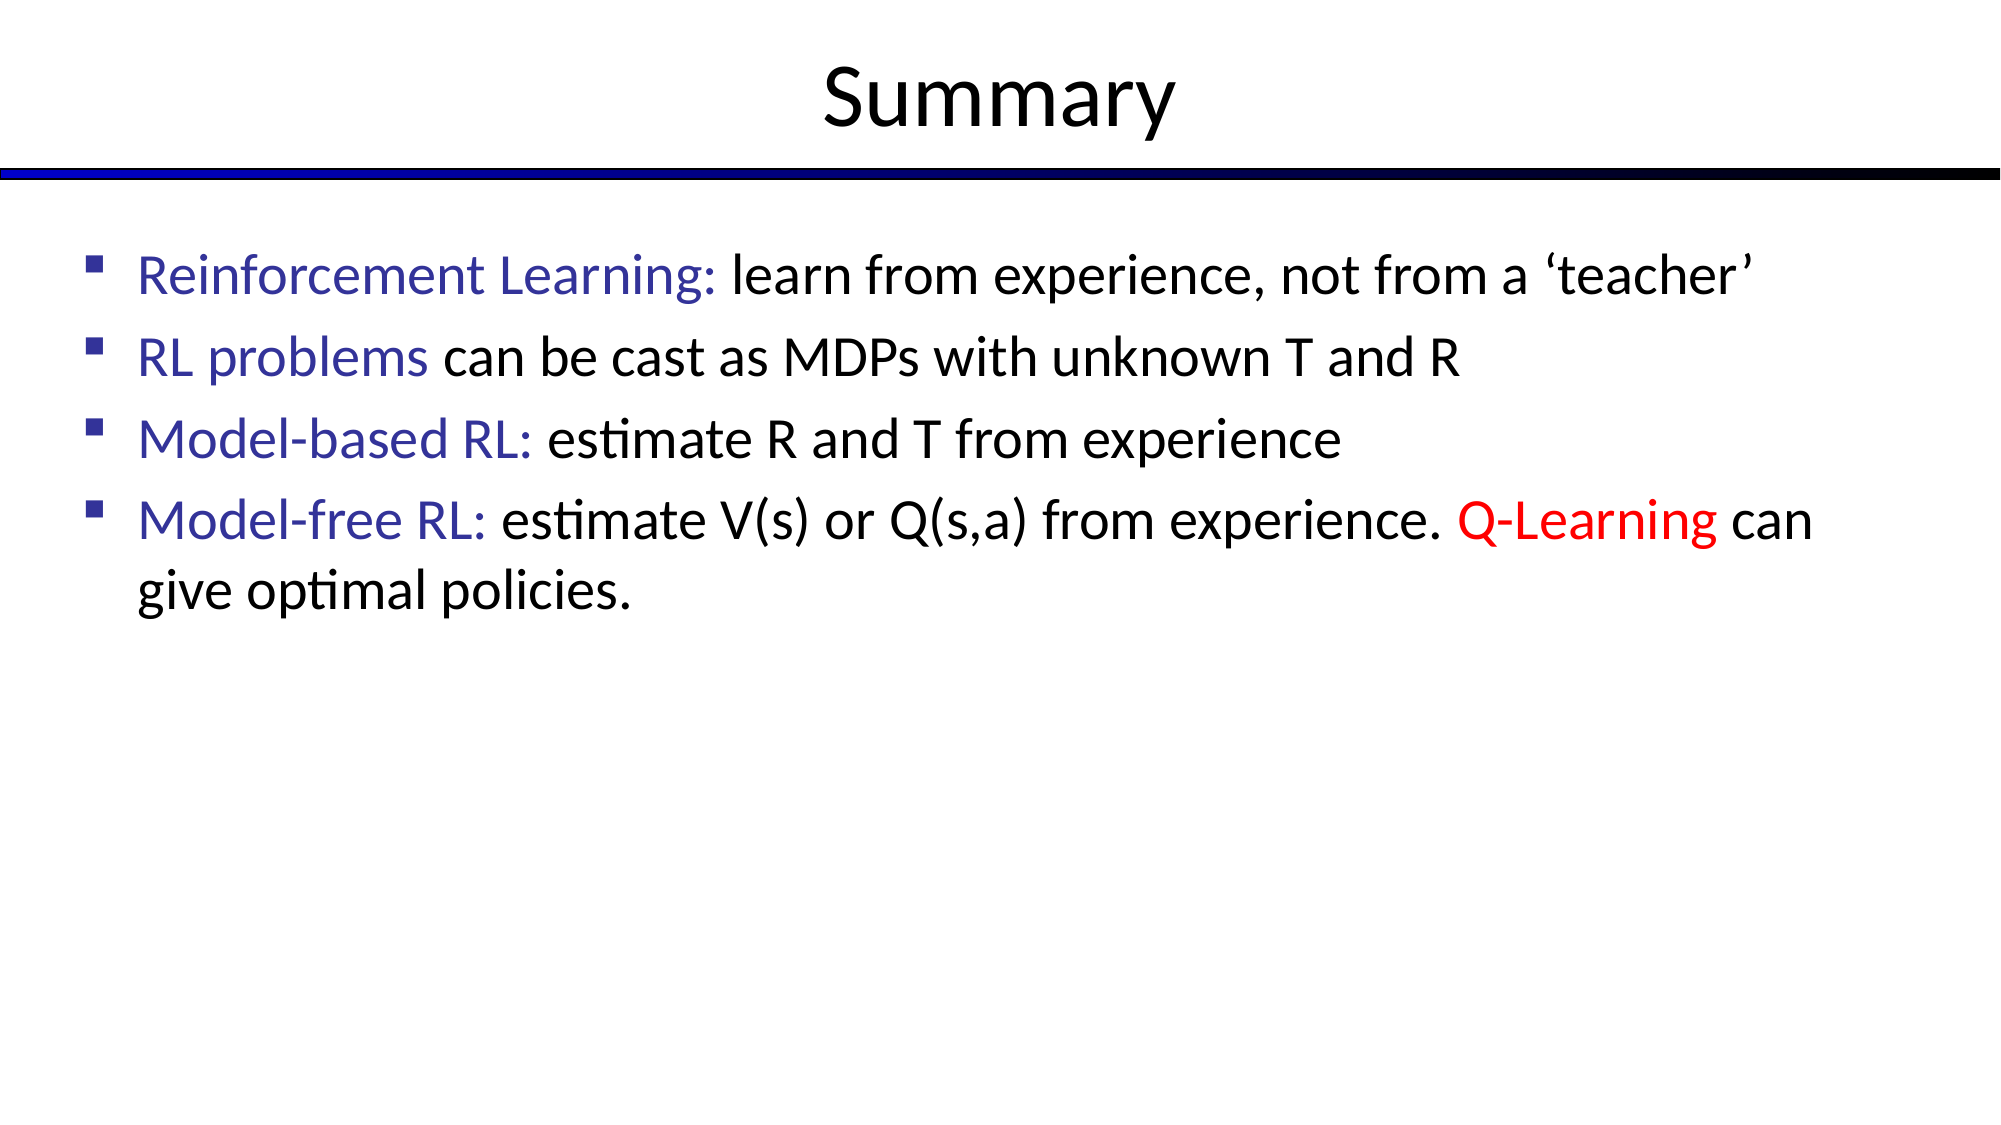

# Summary
Reinforcement Learning: learn from experience, not from a ‘teacher’
RL problems can be cast as MDPs with unknown T and R
Model-based RL: estimate R and T from experience
Model-free RL: estimate V(s) or Q(s,a) from experience. Q-Learning can give optimal policies.